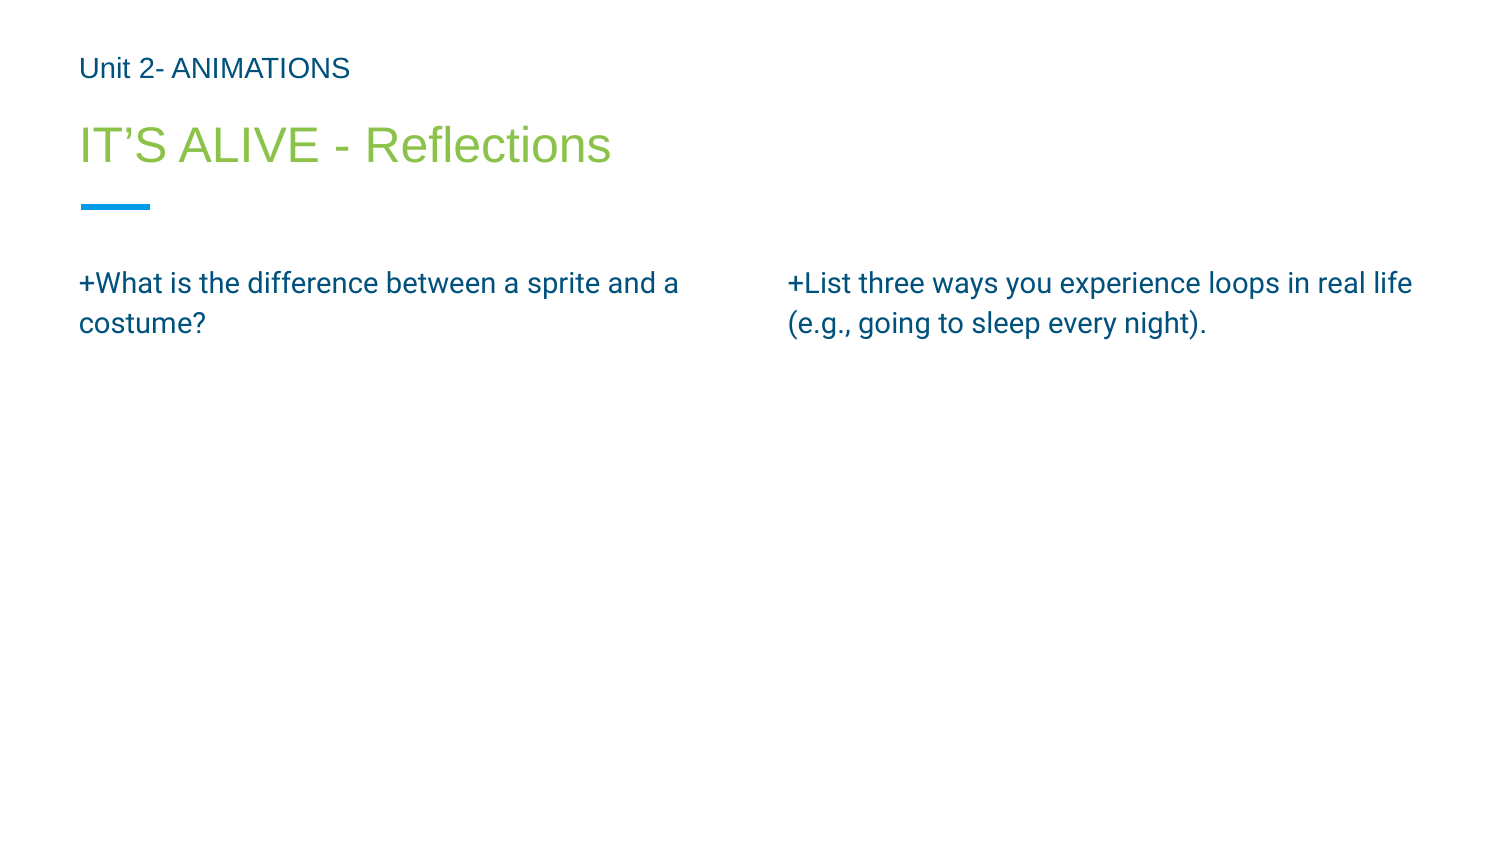

Unit 2- ANIMATIONS

# IT’S ALIVE - Reflections
+What is the difference between a sprite and a costume?
+List three ways you experience loops in real life (e.g., going to sleep every night).